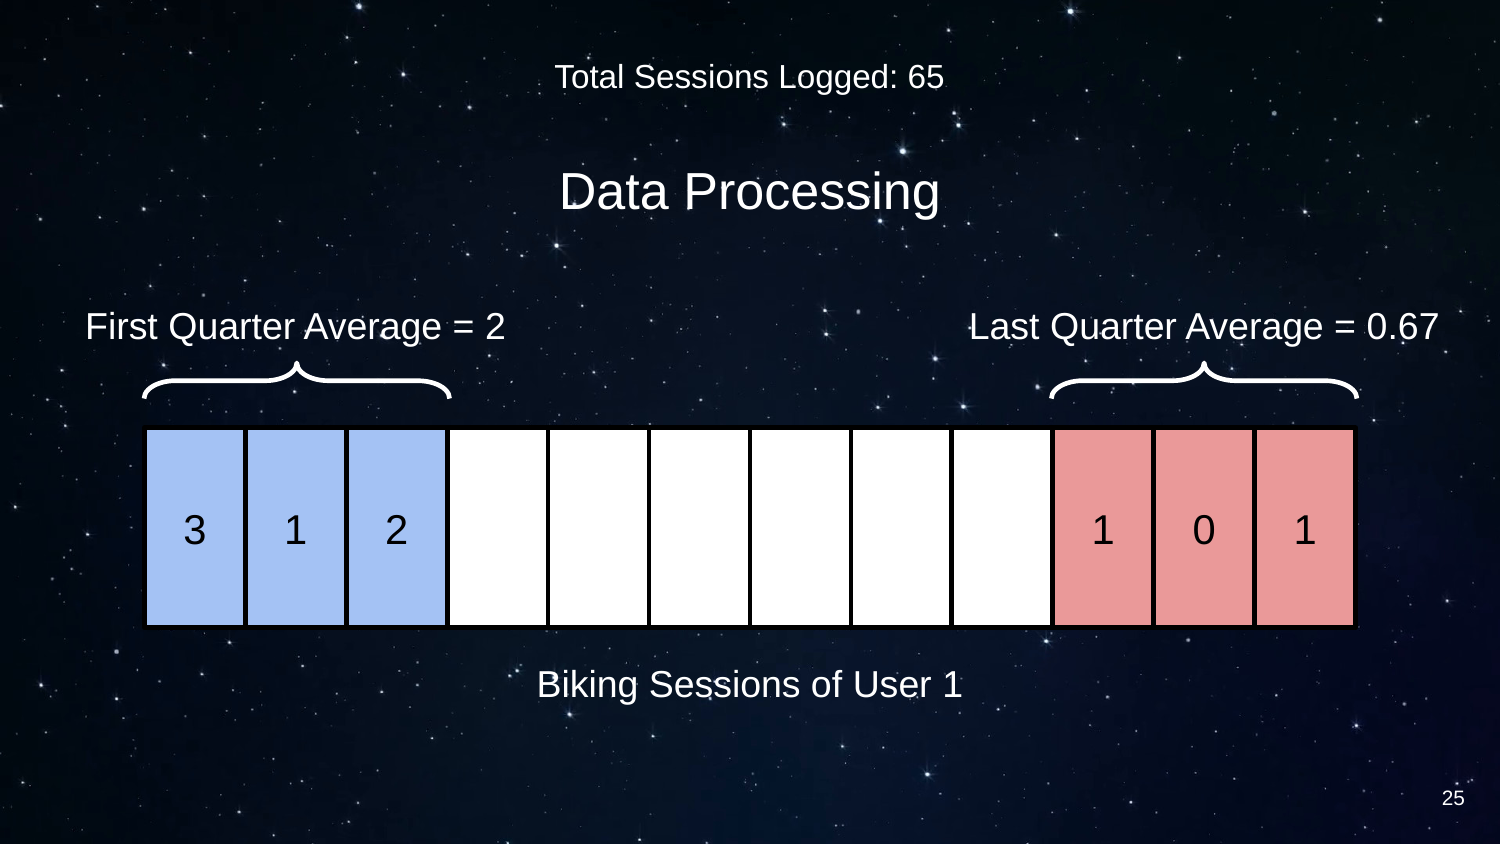

# Total Sessions Logged: 65
Data Processing

First Quarter Average = 2
Last Quarter Average = 0.67
3
1
2

1
0
1
Biking Sessions of User 1
25